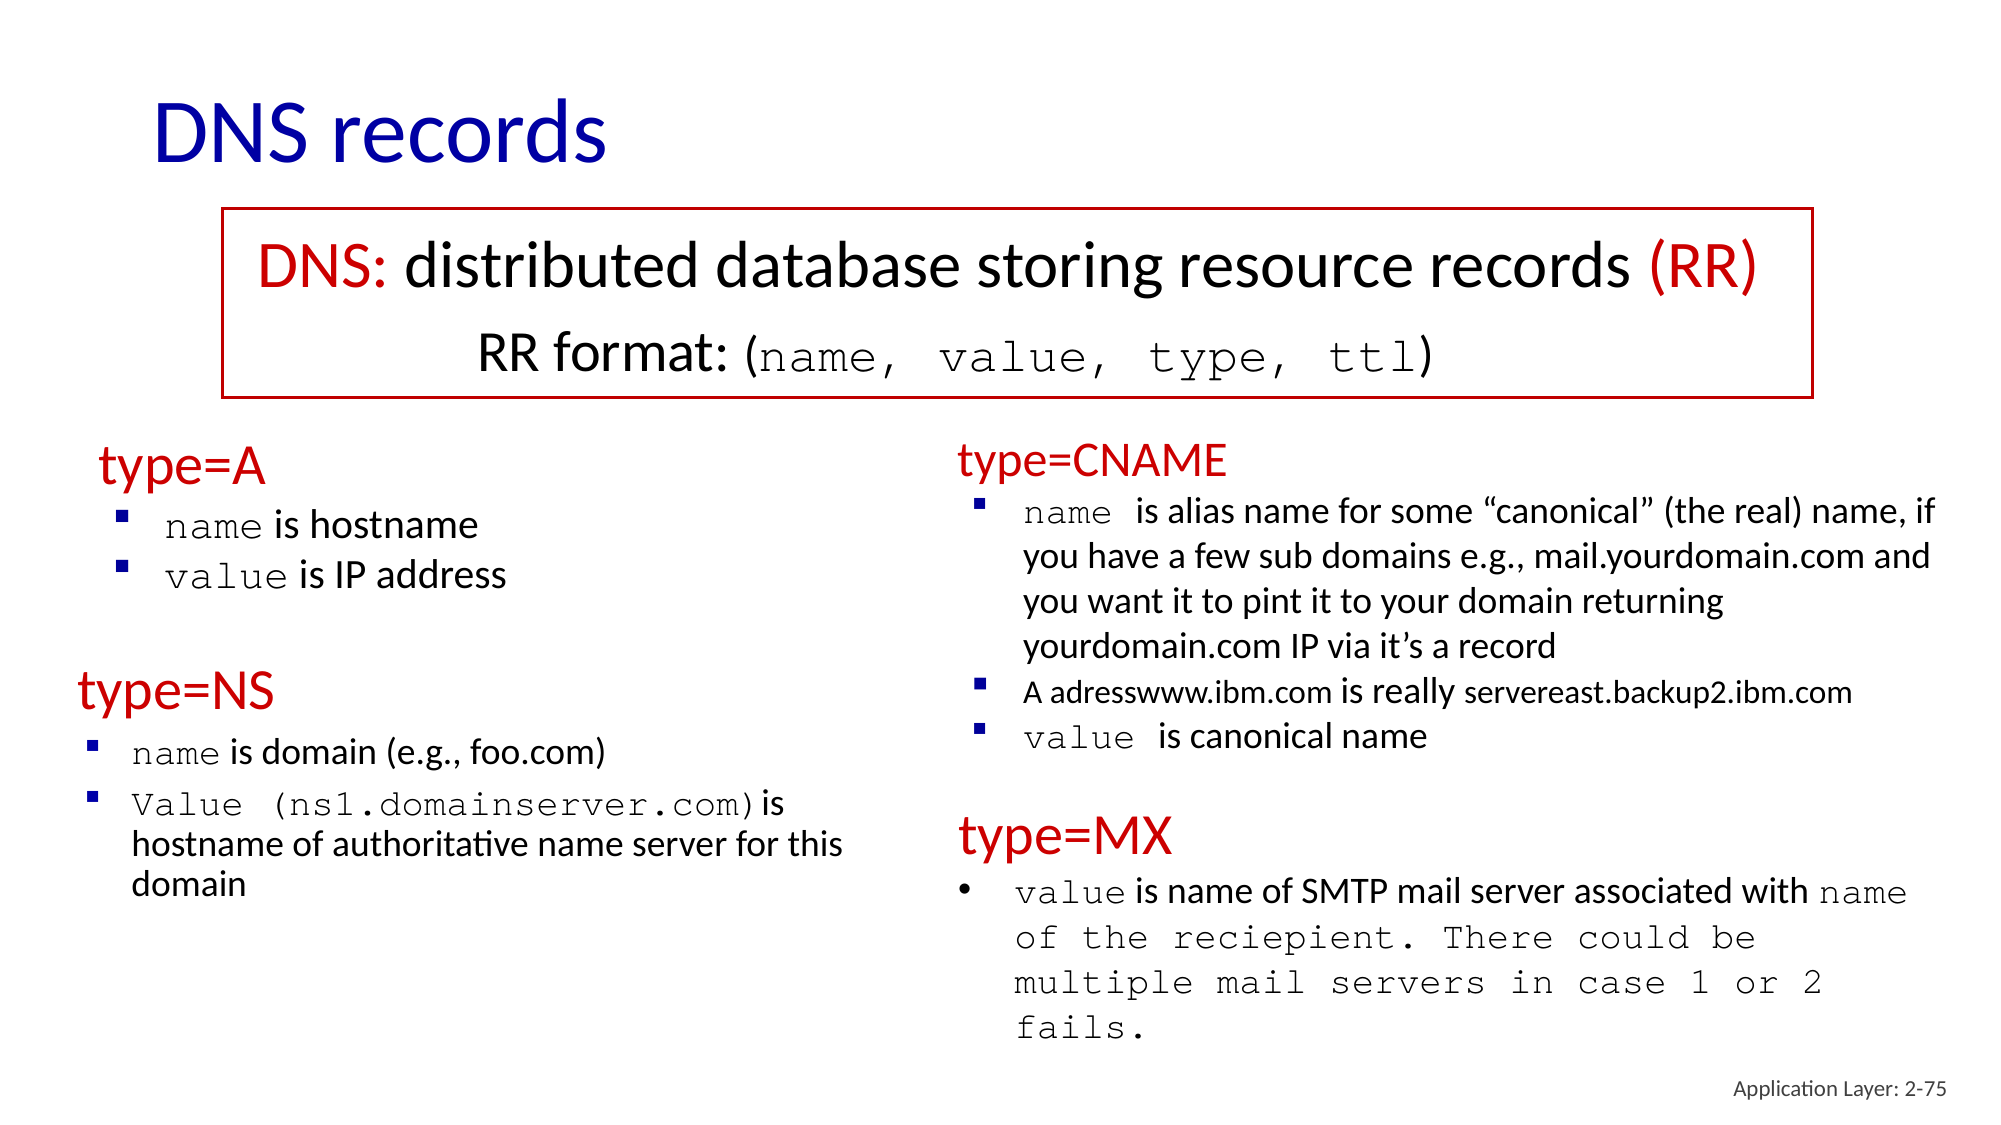

# DNS records

DNS: distributed database storing resource records (RR)
RR format: (name, value, type, ttl)
type=CNAME
name is alias name for some “canonical” (the real) name, if you have a few sub domains e.g., mail.yourdomain.com and you want it to pint it to your domain returning yourdomain.com IP via it’s a record
A adresswww.ibm.com is really servereast.backup2.ibm.com
value is canonical name

type=A
name is hostname
value is IP address

type=NS
name is domain (e.g., foo.com)
Value (ns1.domainserver.com)is hostname of authoritative name server for this domain

type=MX
value is name of SMTP mail server associated with name of the reciepient. There could be multiple mail servers in case 1 or 2 fails.

Application Layer: 2-75